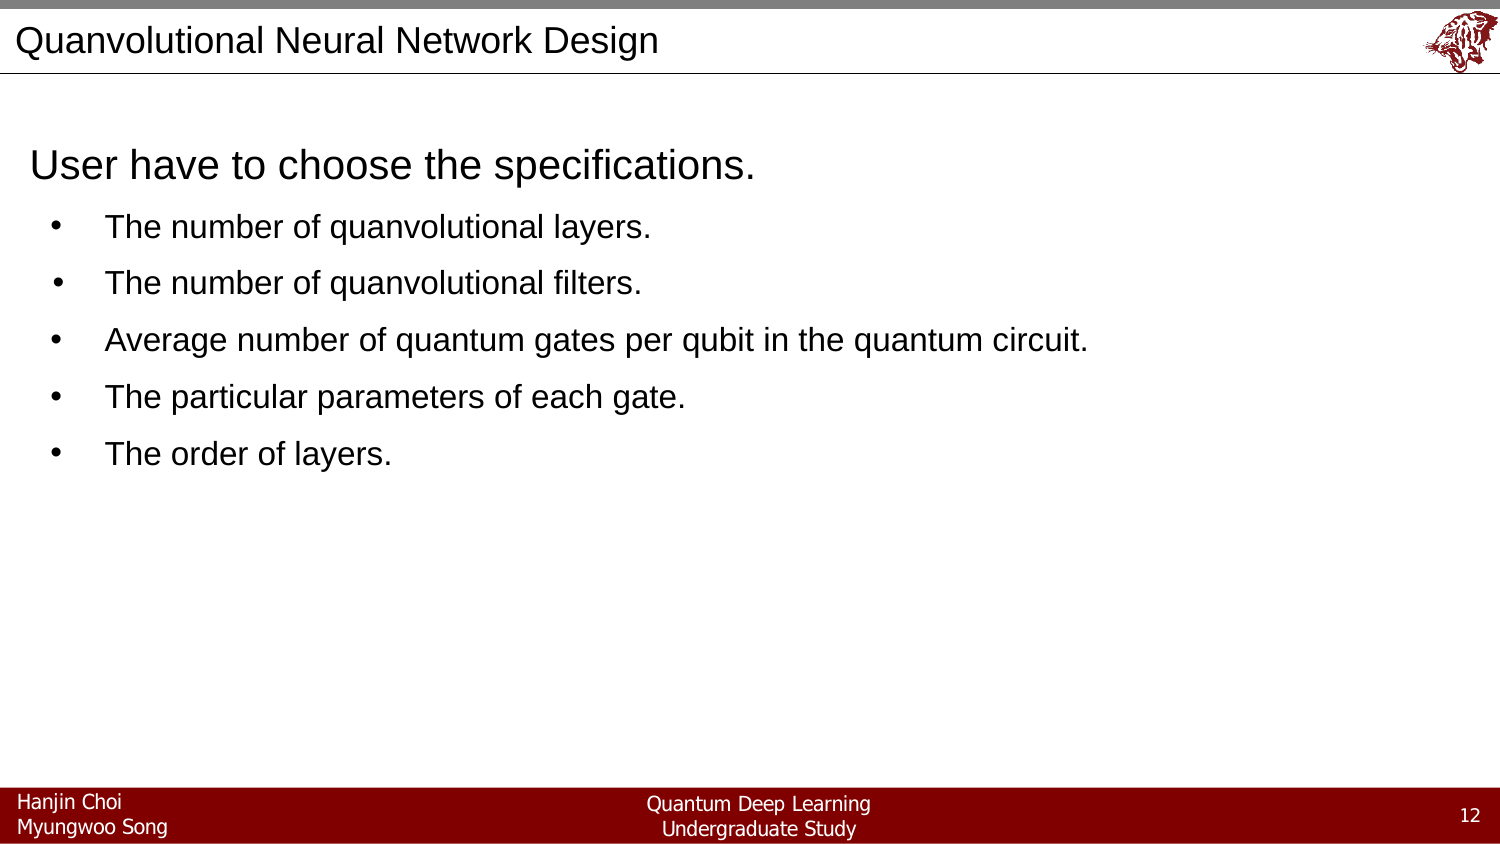

# Quanvolutional Neural Network Design

User have to choose the specifications.
The number of quanvolutional layers.
The number of quanvolutional filters.
Average number of quantum gates per qubit in the quantum circuit.
The particular parameters of each gate.
The order of layers.
12